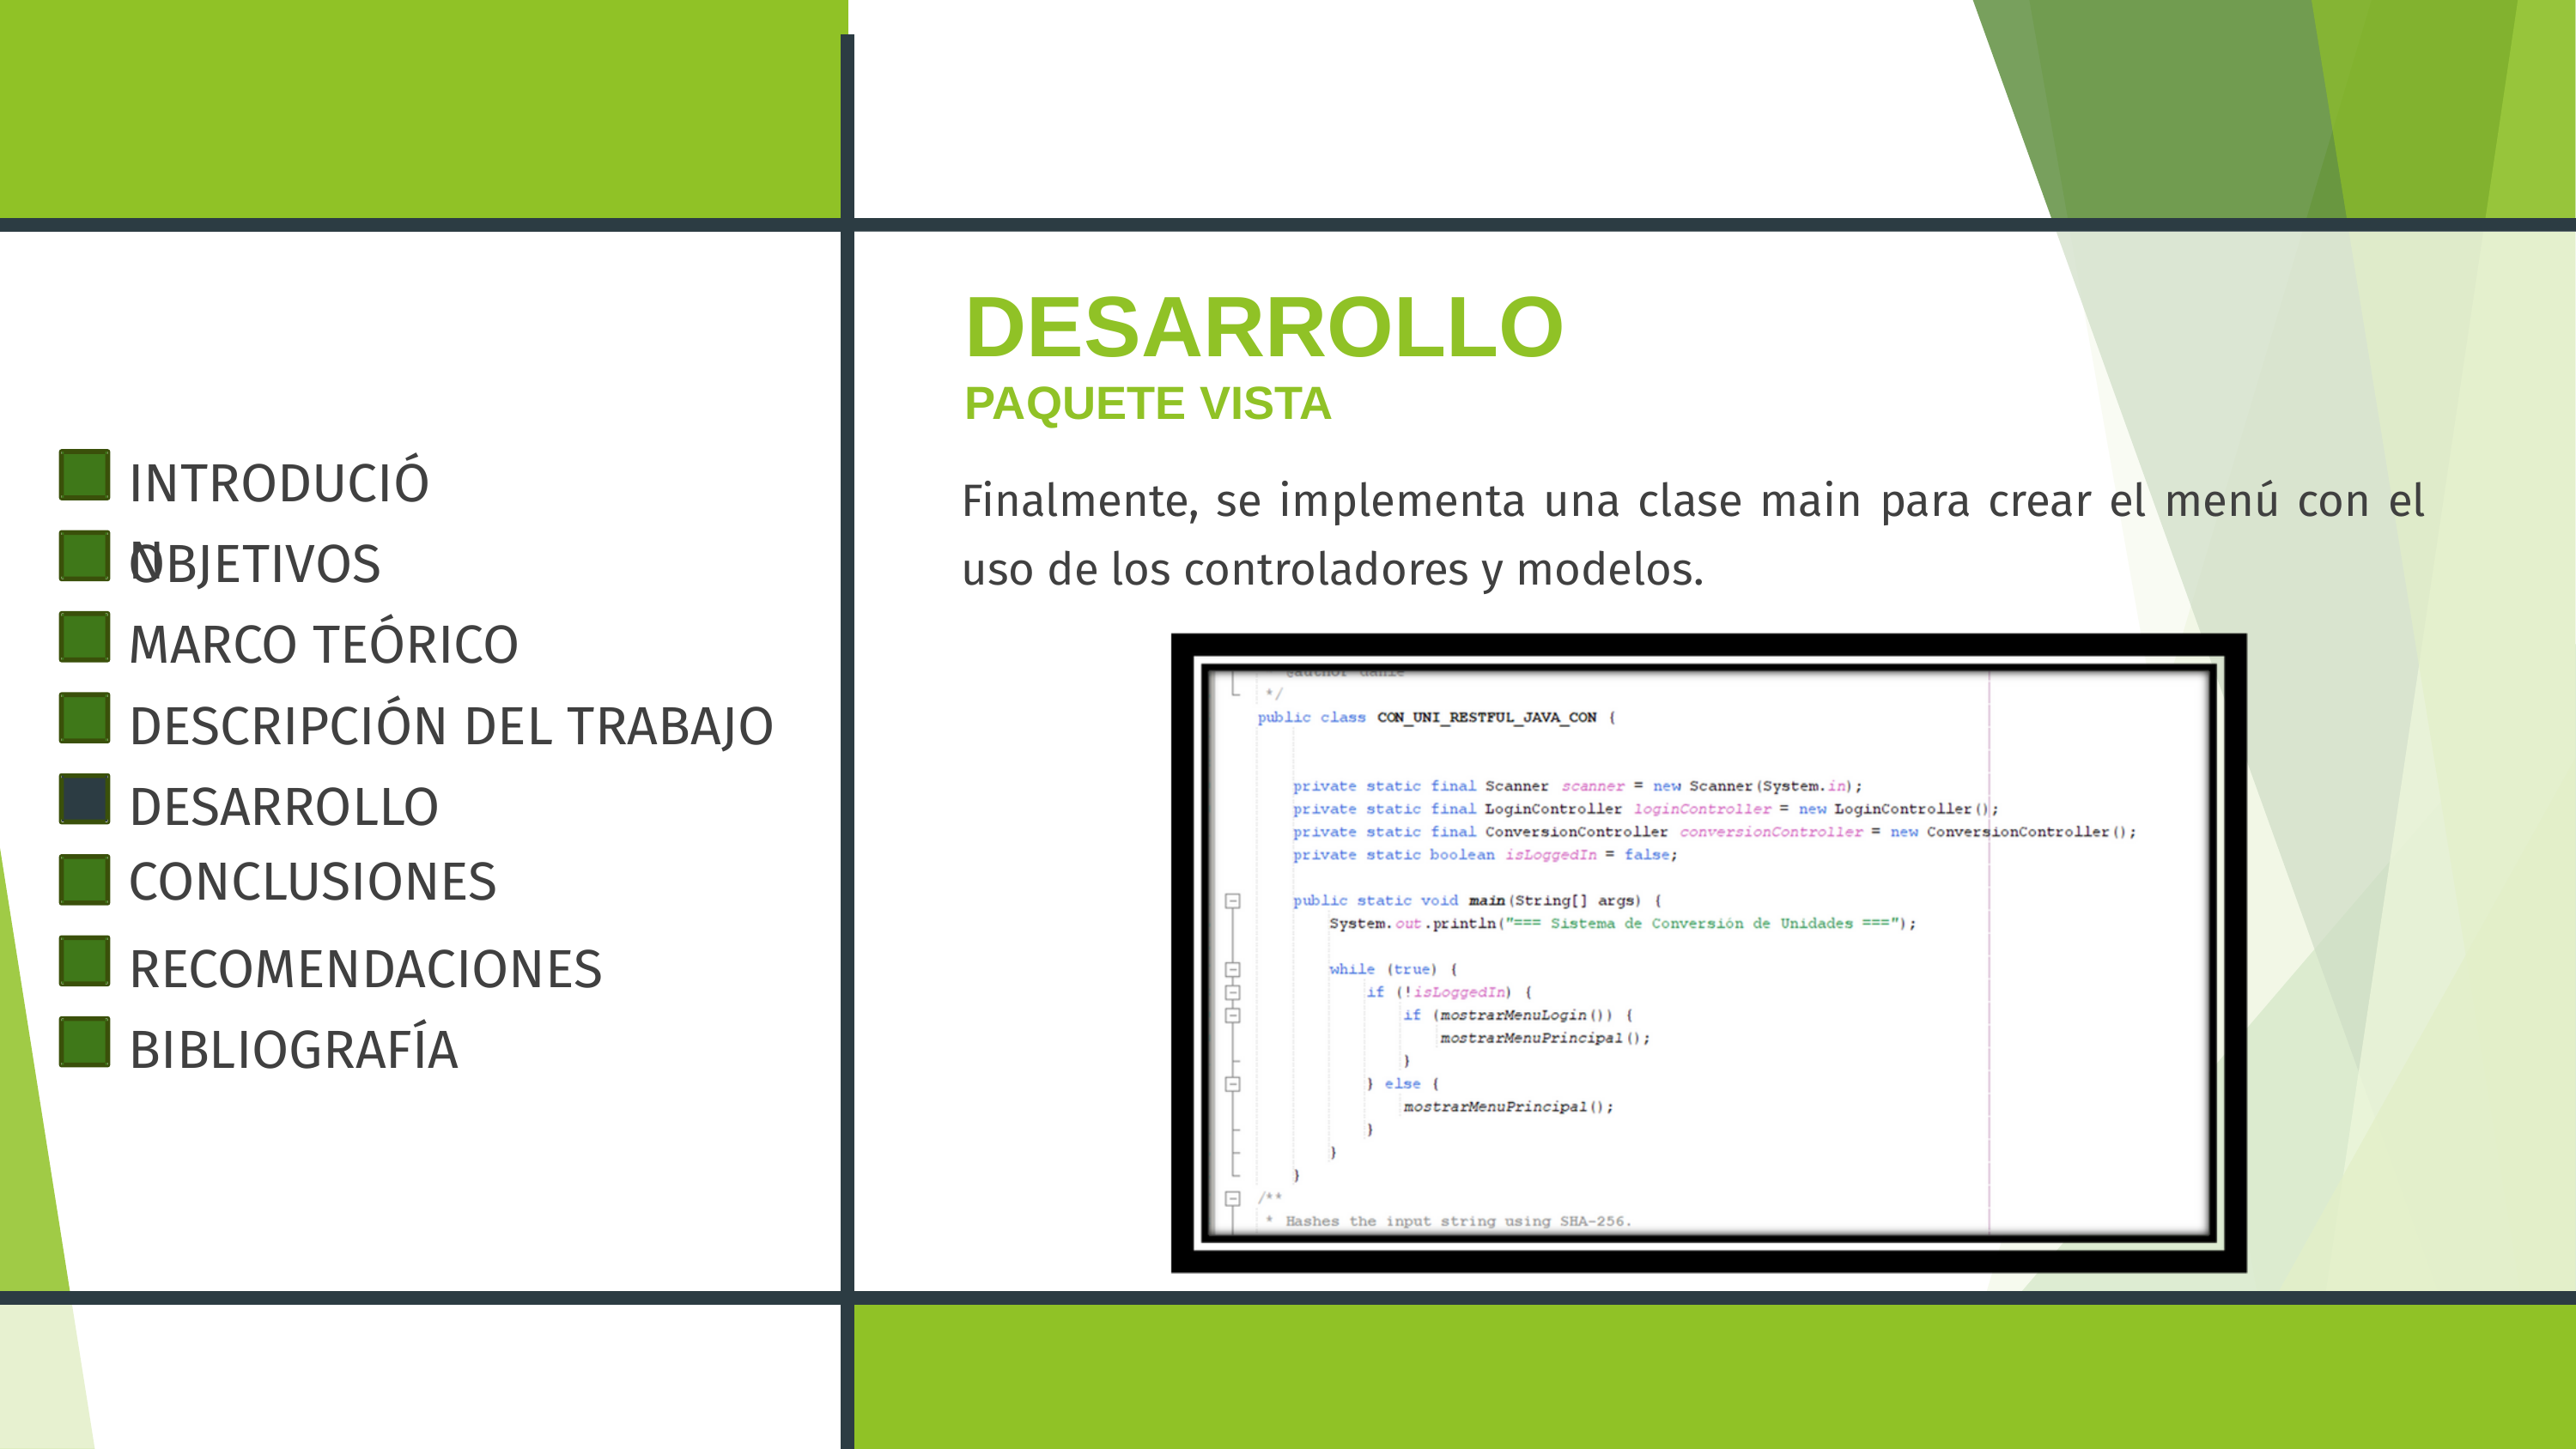

DESARROLLO
PAQUETE VISTA
INTRODUCIÓN

OBJETIVOS

MARCO TEÓRICO

DESCRIPCIÓN DEL TRABAJO

DESARROLLO

CONCLUSIONES

RECOMENDACIONES

BIBLIOGRAFÍA

Finalmente, se implementa una clase main para crear el menú con el uso de los controladores y modelos.